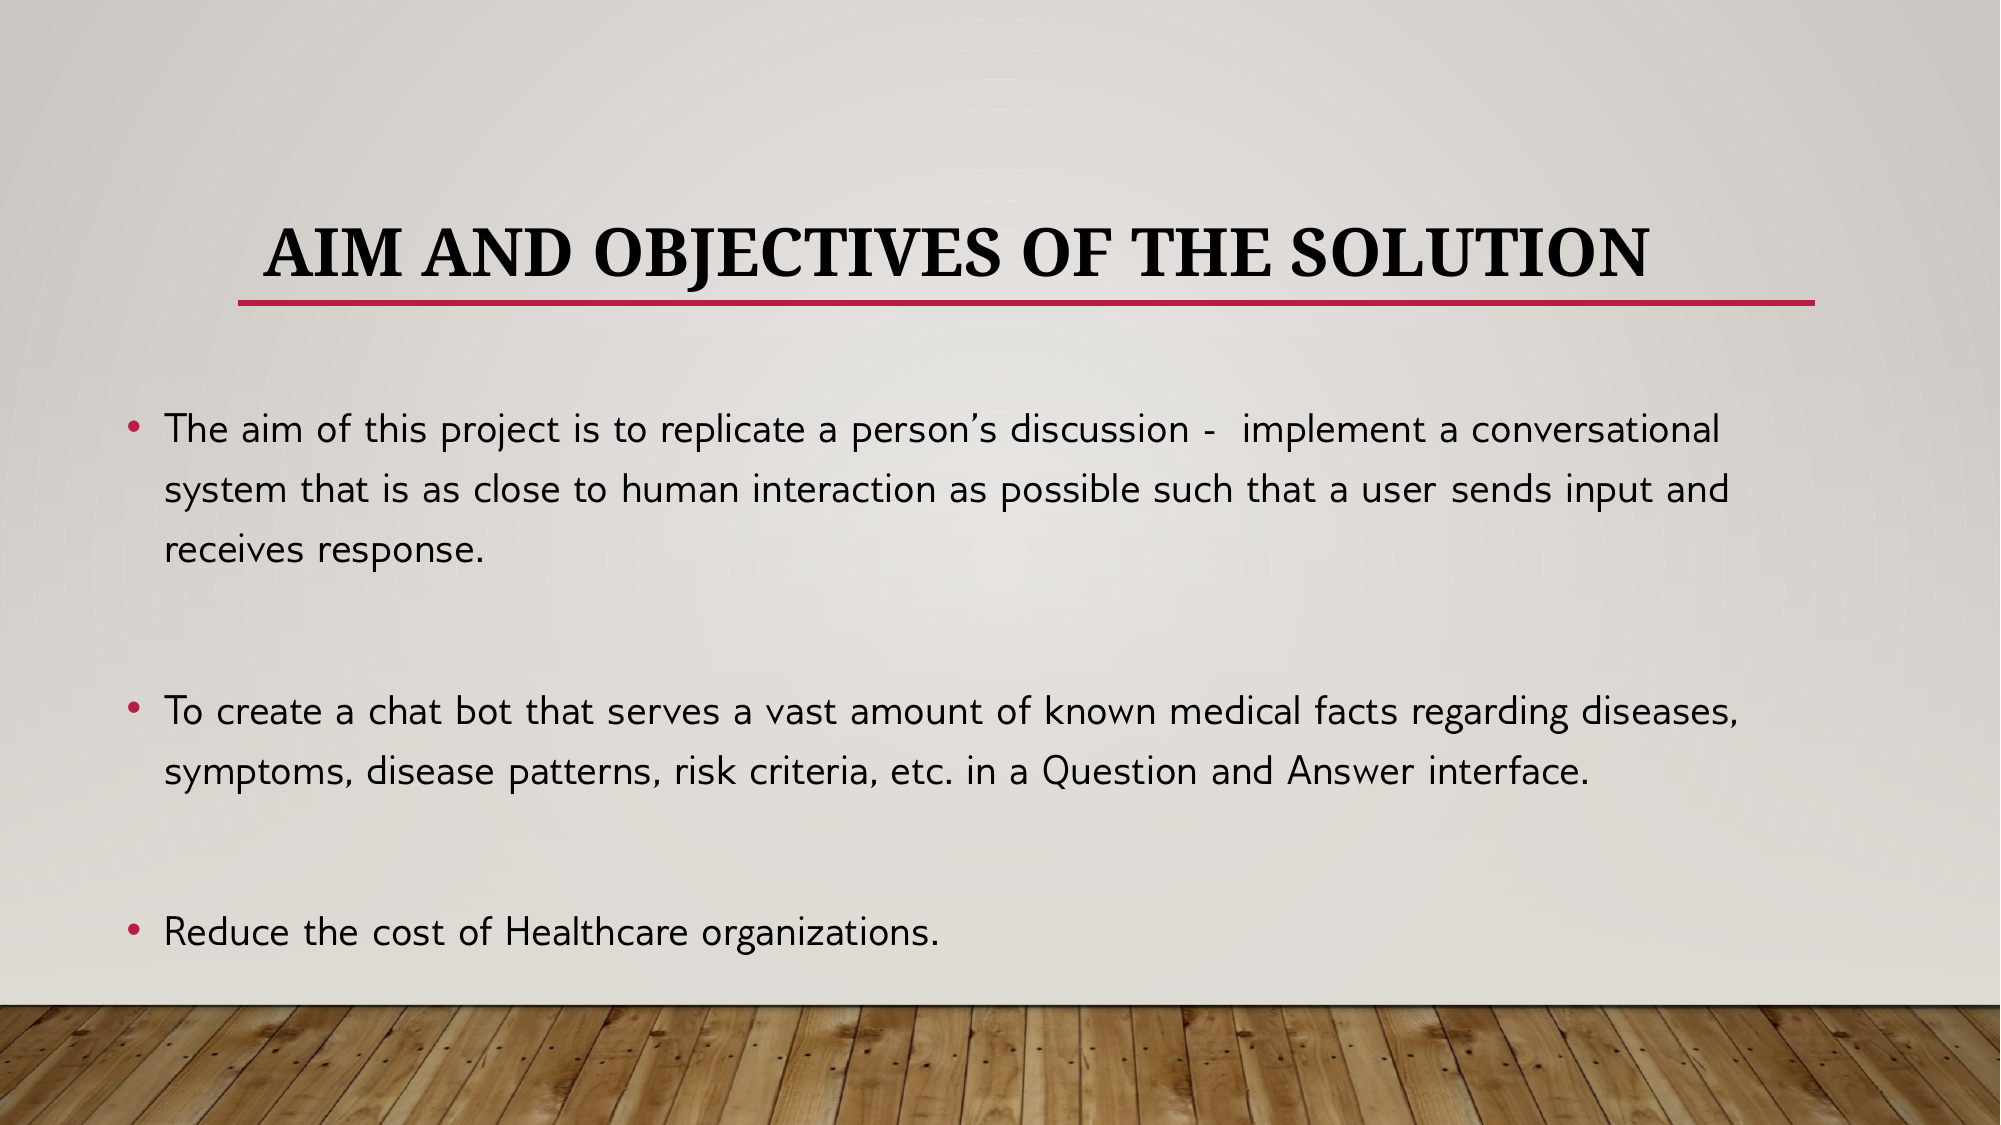

# Aim and Objectives of the solution
The aim of this project is to replicate a person’s discussion -  implement a conversational system that is as close to human interaction as possible such that a user sends input and receives response.

To create a chat bot that serves a vast amount of known medical facts regarding diseases, symptoms, disease patterns, risk criteria, etc. in a Question and Answer interface.

Reduce the cost of Healthcare organizations.